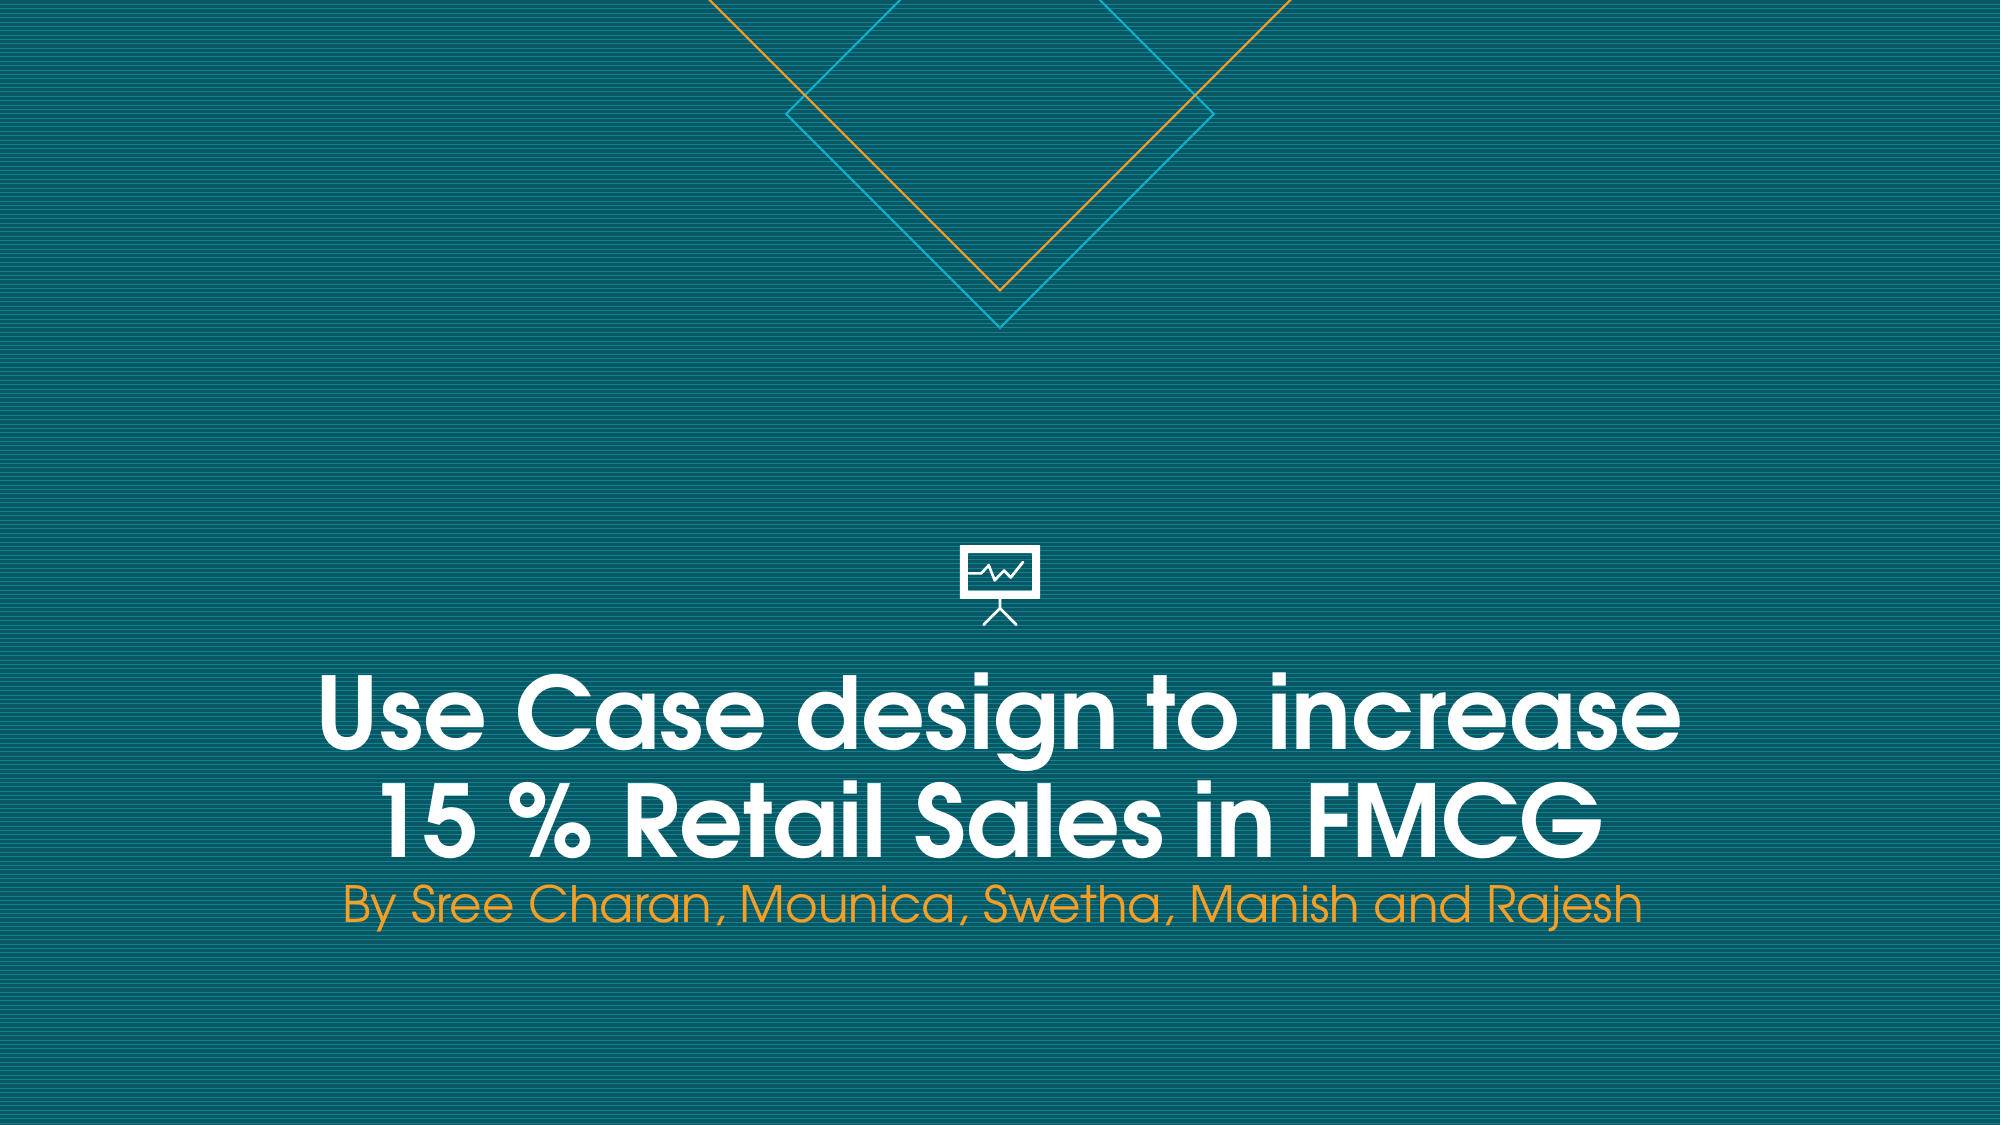

# Use Case design to increase 15 % Retail Sales in FMCG By Sree Charan, Mounica, Swetha, Manish and Rajesh